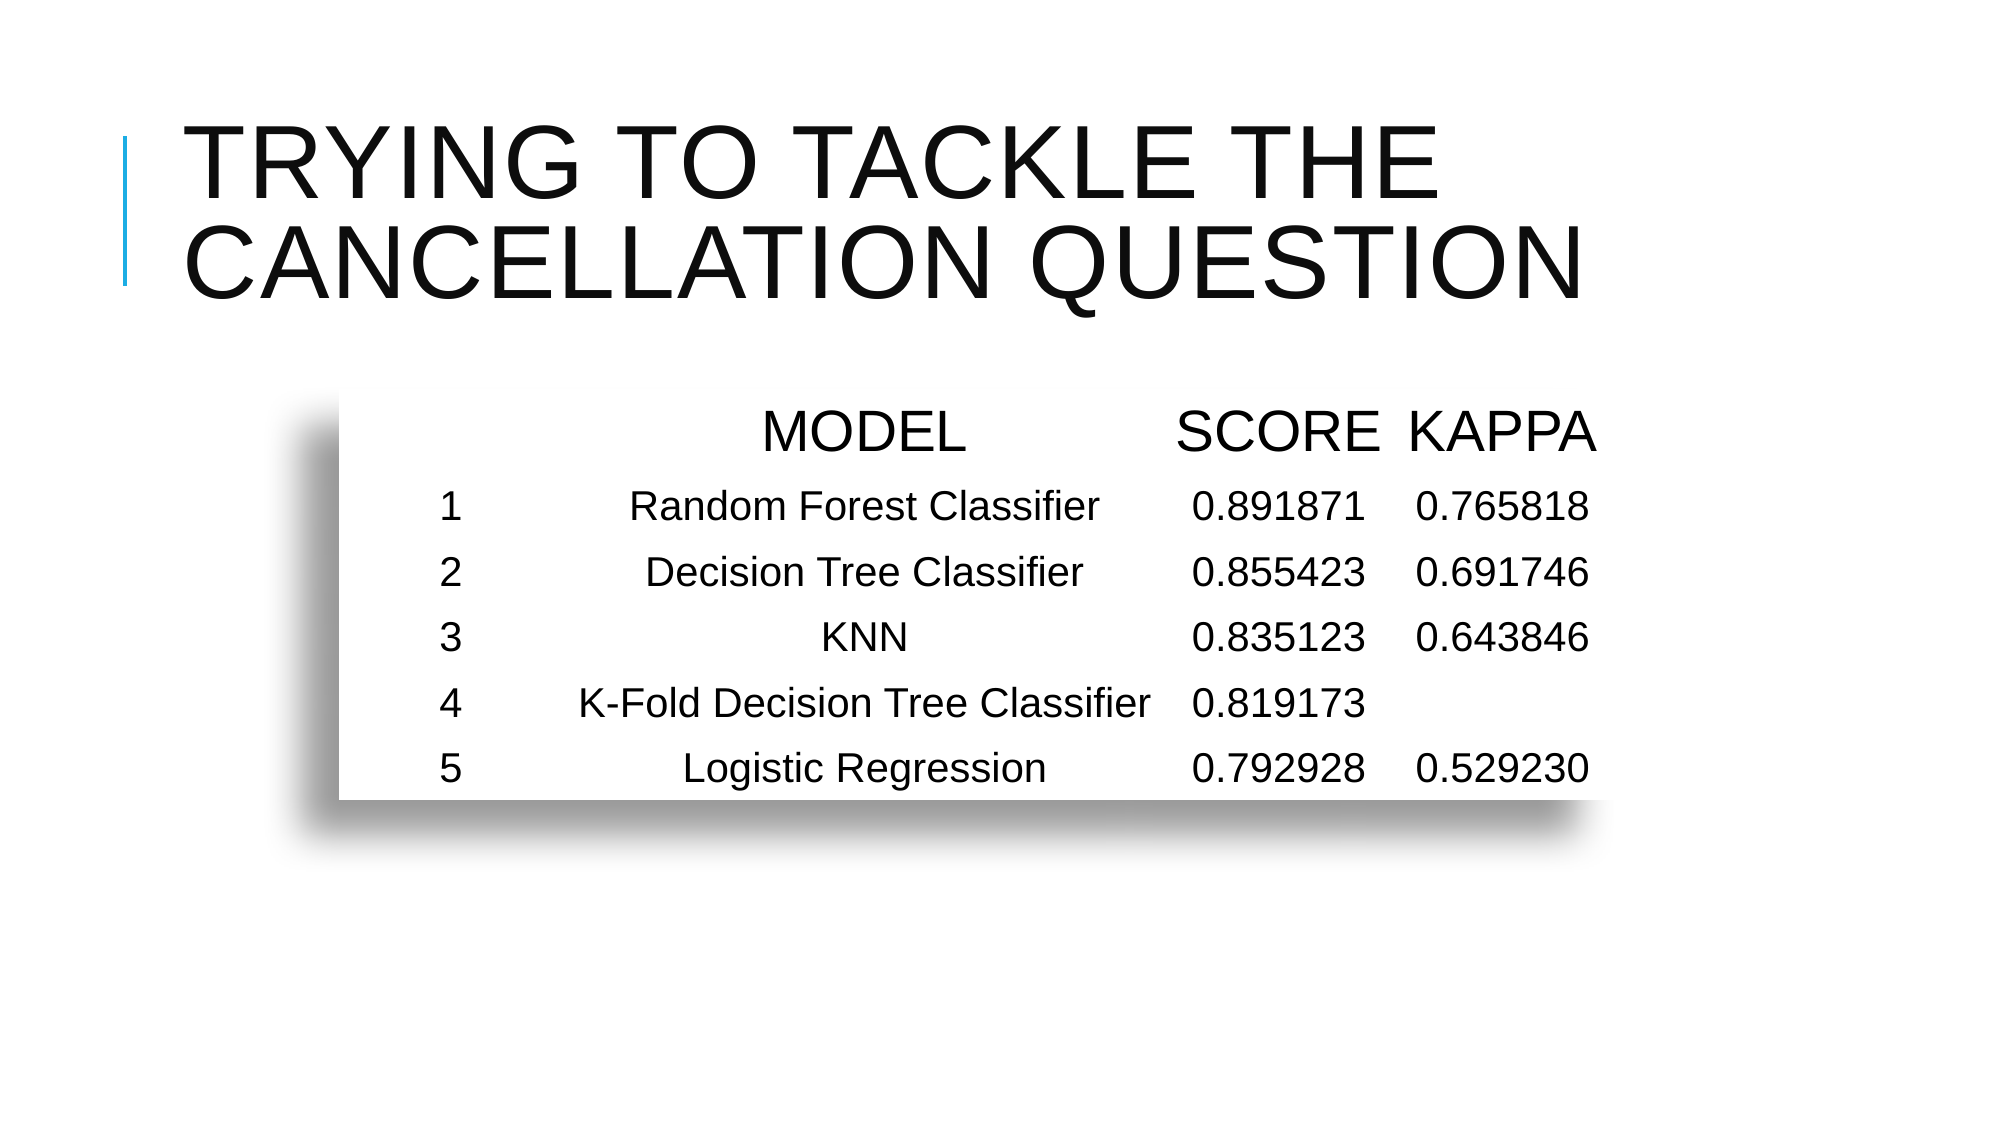

# Trying to tackle the cancellation question
|  | MODEL | SCORE | KAPPA |
| --- | --- | --- | --- |
| 1 | Random Forest Classifier | 0.891871 | 0.765818 |
| 2 | Decision Tree Classifier | 0.855423 | 0.691746 |
| 3 | KNN | 0.835123 | 0.643846 |
| 4 | K-Fold Decision Tree Classifier | 0.819173 |  |
| 5 | Logistic Regression | 0.792928 | 0.529230 |